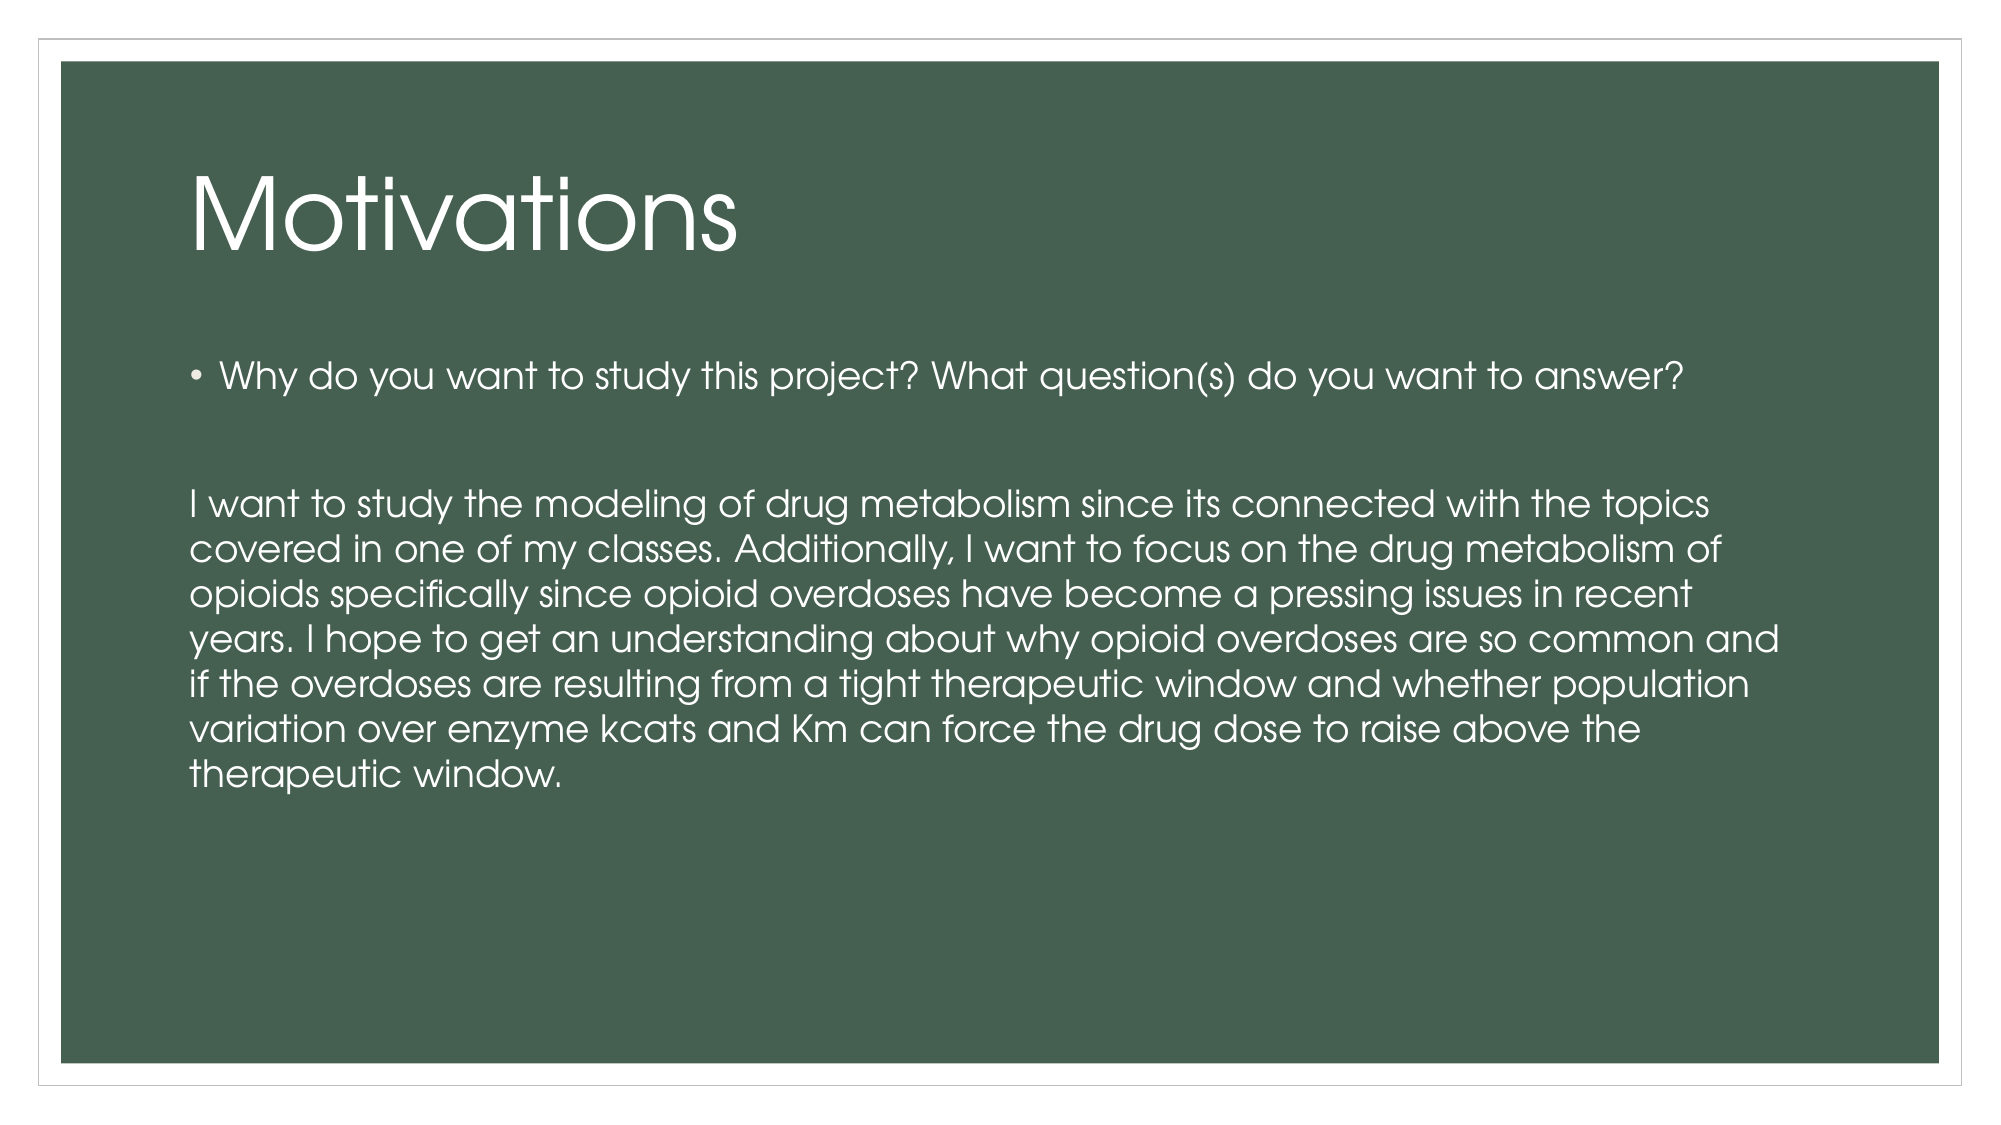

# Motivations
Why do you want to study this project? What question(s) do you want to answer?

I want to study the modeling of drug metabolism since its connected with the topics covered in one of my classes. Additionally, I want to focus on the drug metabolism of opioids specifically since opioid overdoses have become a pressing issues in recent years. I hope to get an understanding about why opioid overdoses are so common and if the overdoses are resulting from a tight therapeutic window and whether population variation over enzyme kcats and Km can force the drug dose to raise above the therapeutic window.